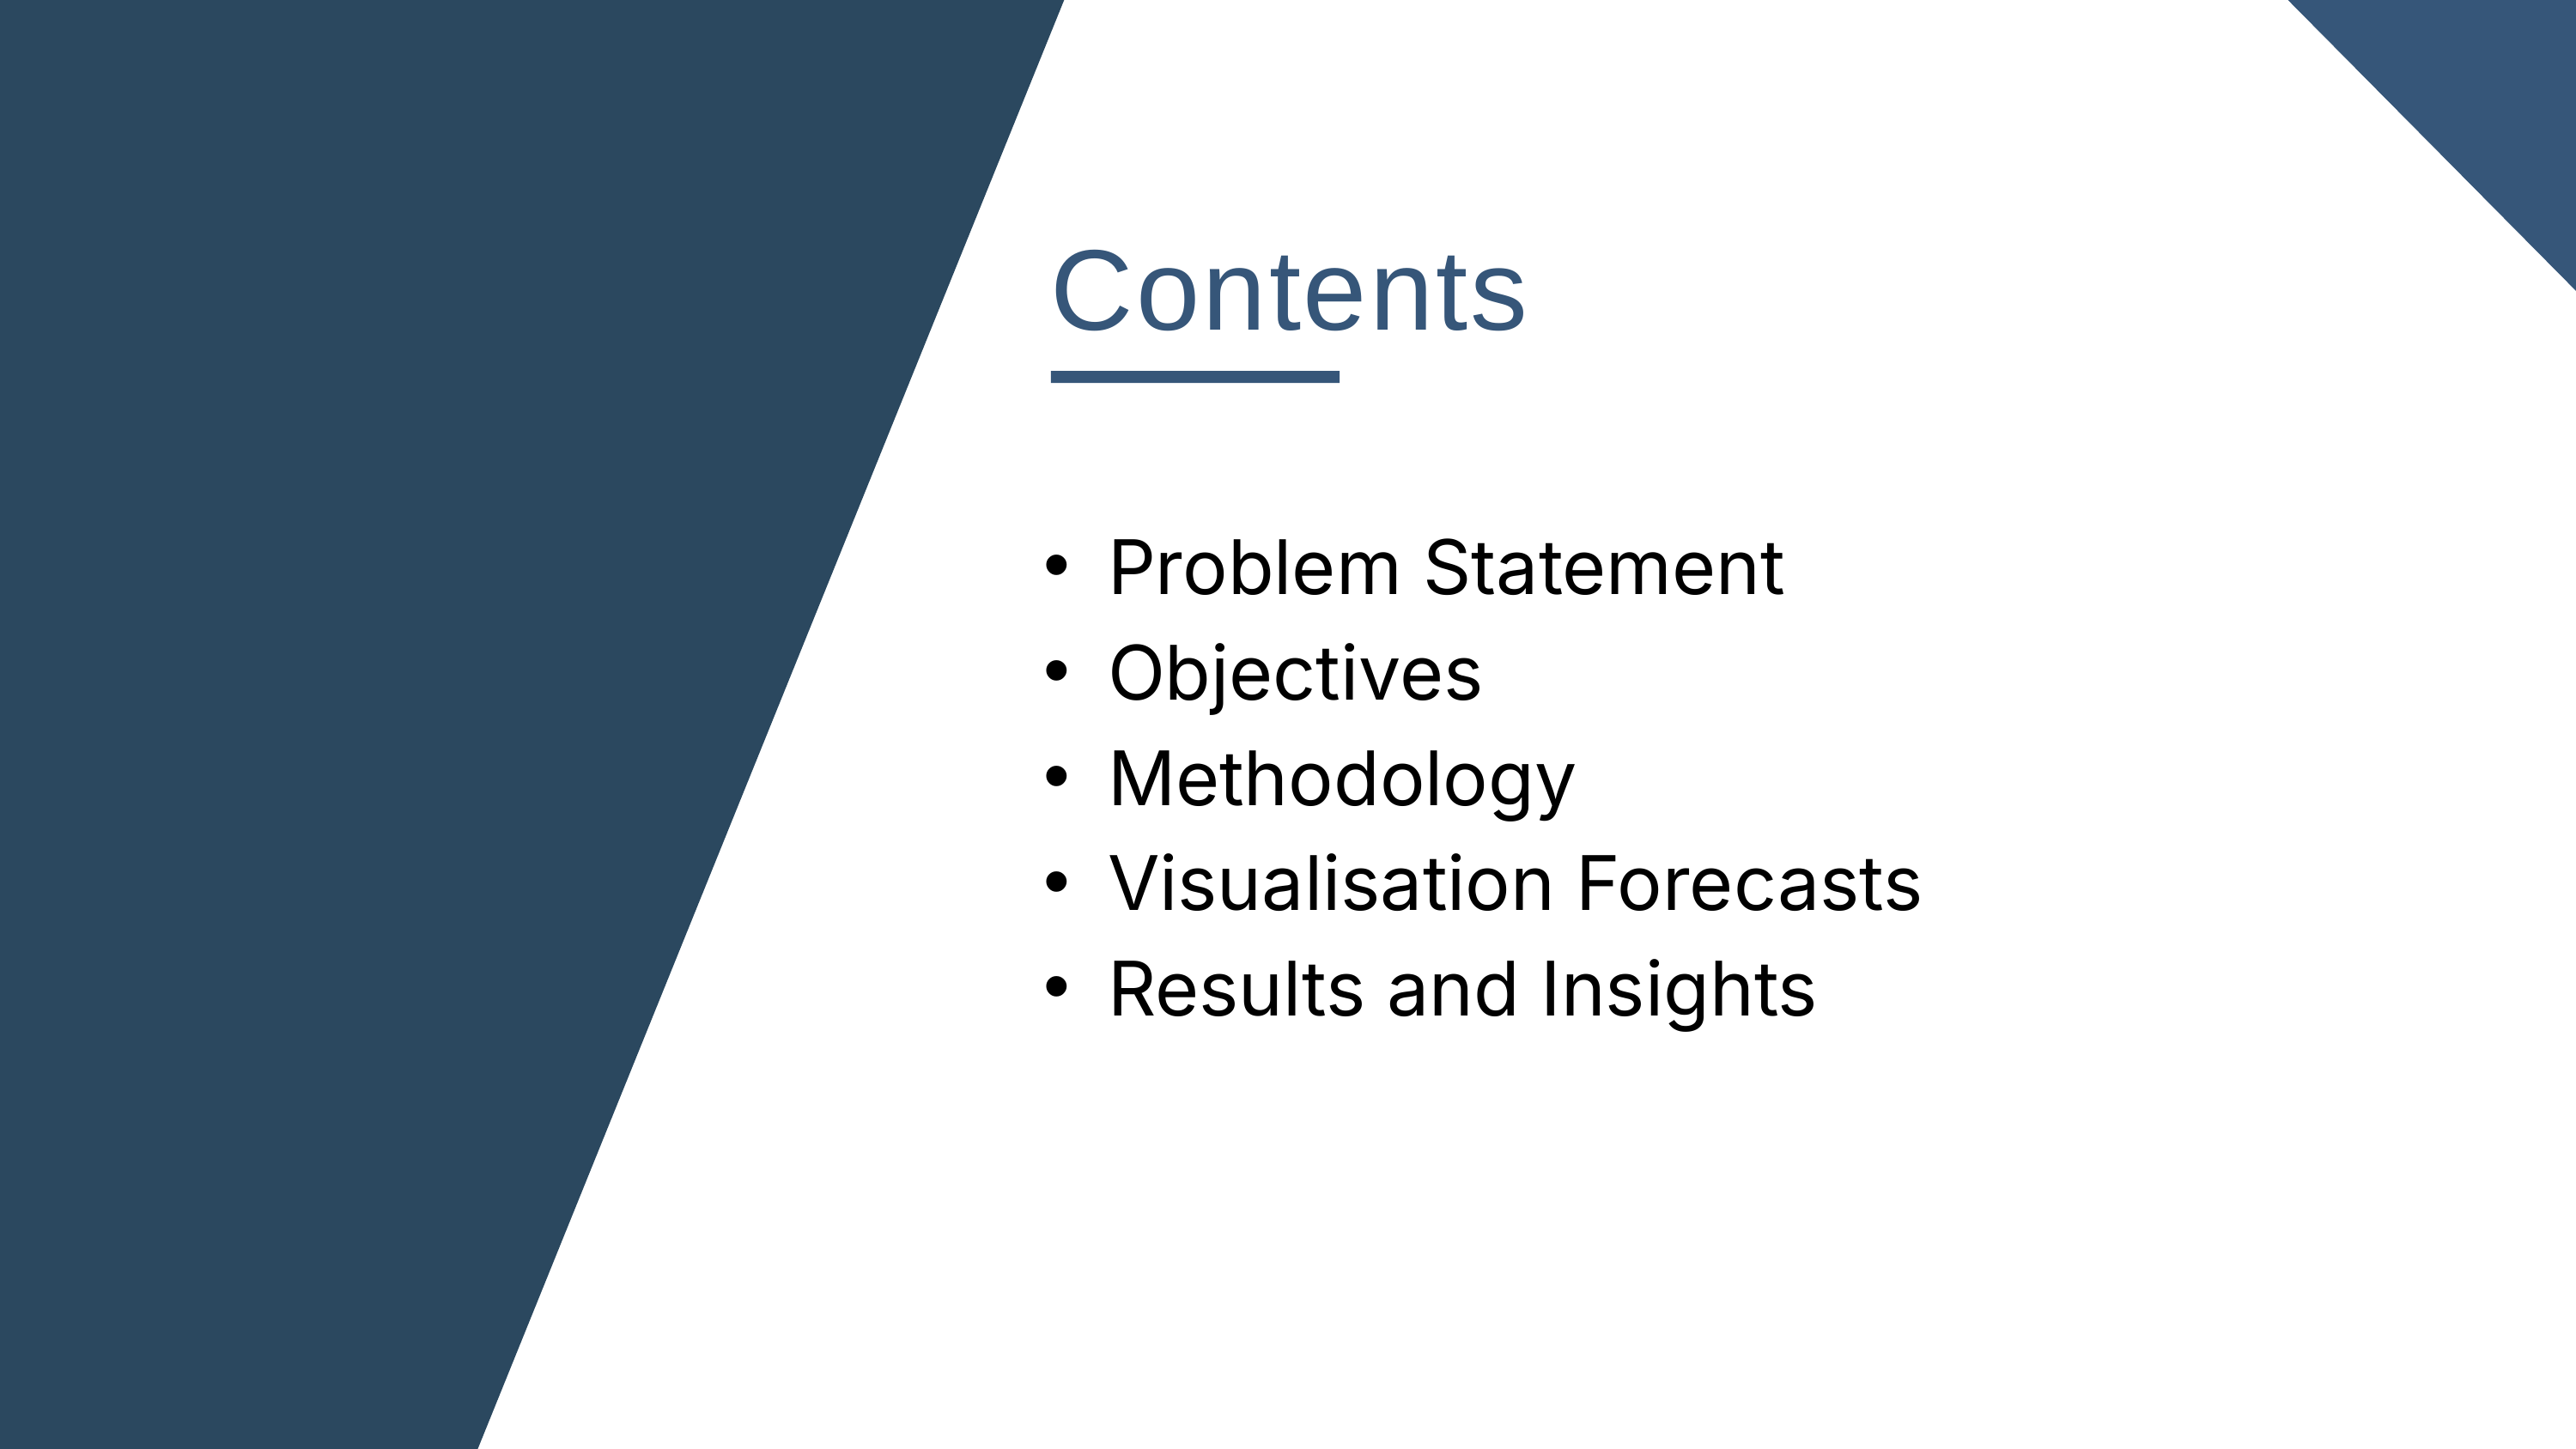

Contents

Problem Statement
Objectives
Methodology
Visualisation Forecasts
Results and Insights